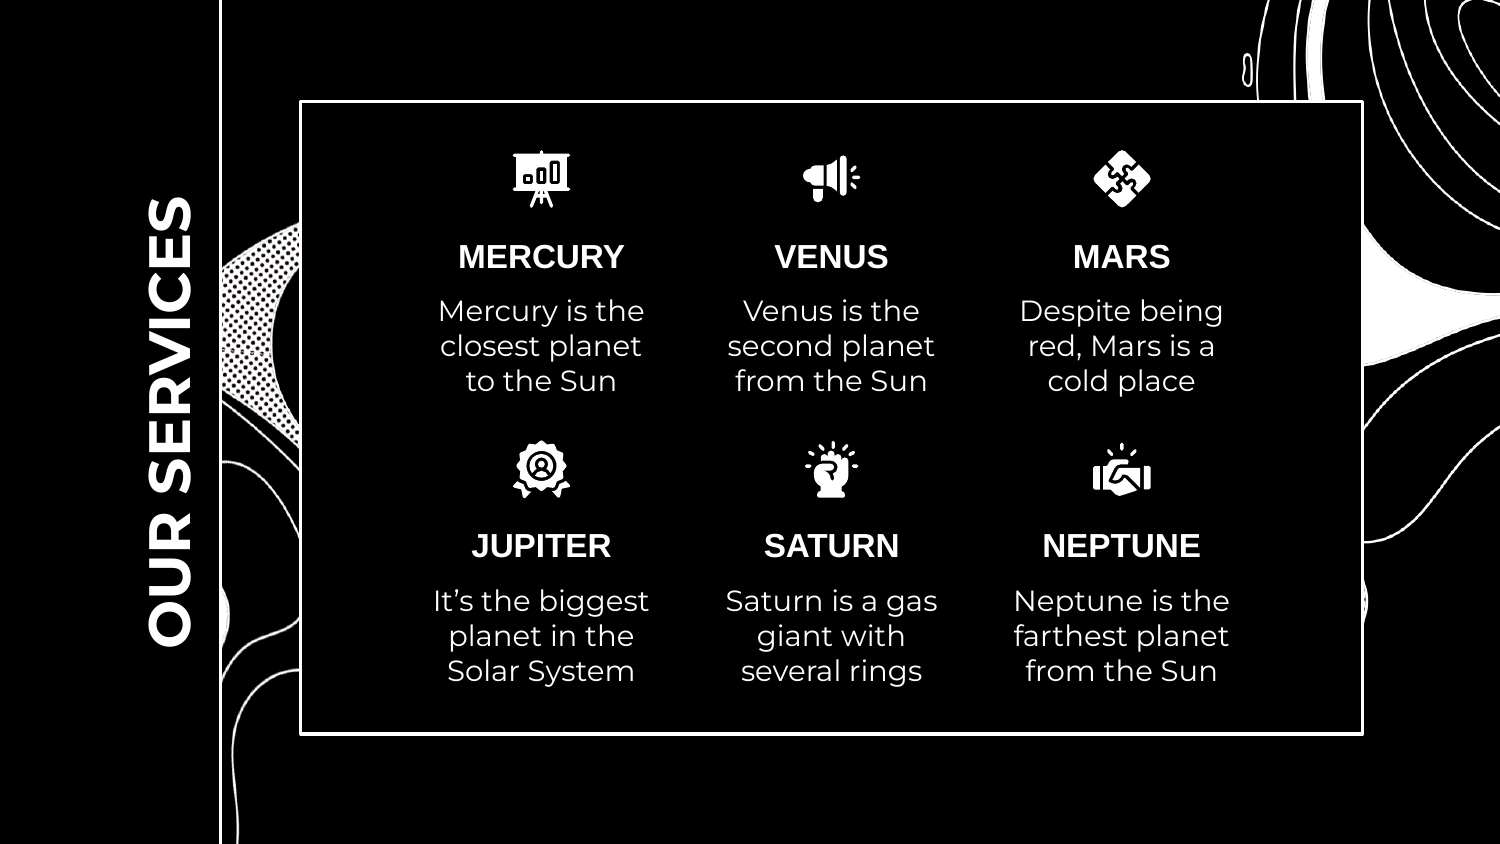

MERCURY
VENUS
MARS
Mercury is the closest planet to the Sun

Venus is the second planet from the Sun
Despite being red, Mars is a cold place
# OUR SERVICES

JUPITER
SATURN
NEPTUNE
It’s the biggest planet in the Solar System
Saturn is a gas giant with several rings

Neptune is the farthest planet from the Sun